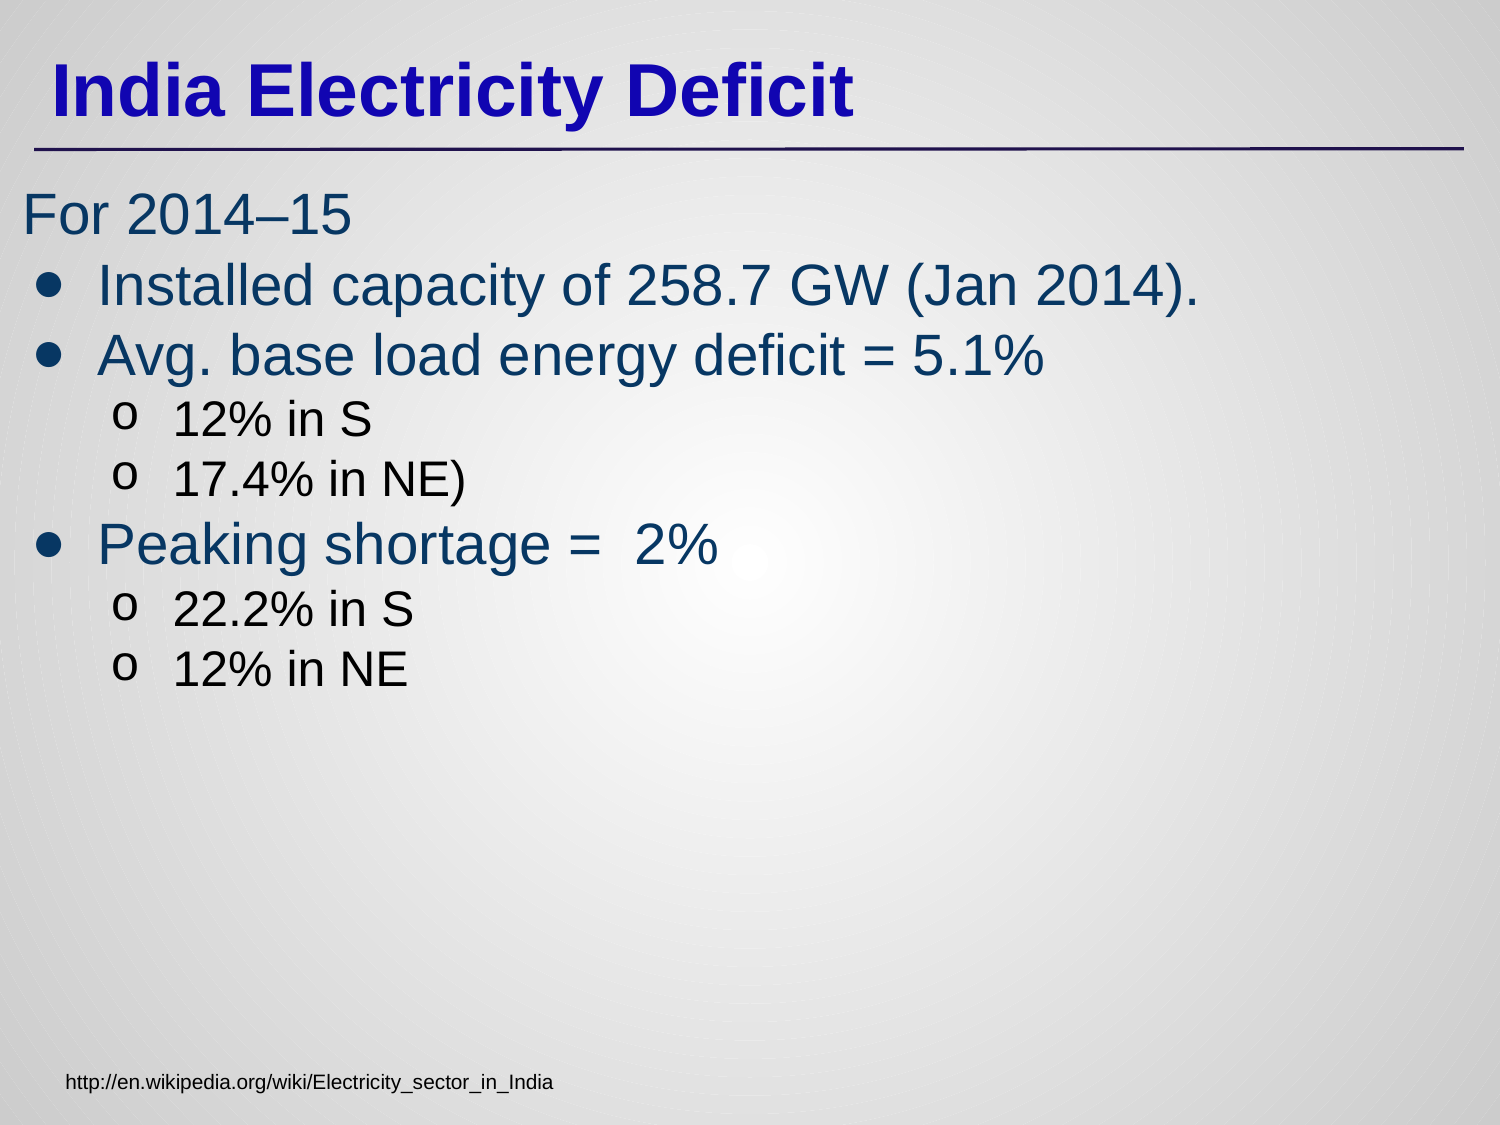

# India Electricity Deficit
For 2014–15
Installed capacity of 258.7 GW (Jan 2014).
Avg. base load energy deficit = 5.1%
12% in S
17.4% in NE)
Peaking shortage =  2%
22.2% in S
12% in NE
http://en.wikipedia.org/wiki/Electricity_sector_in_India